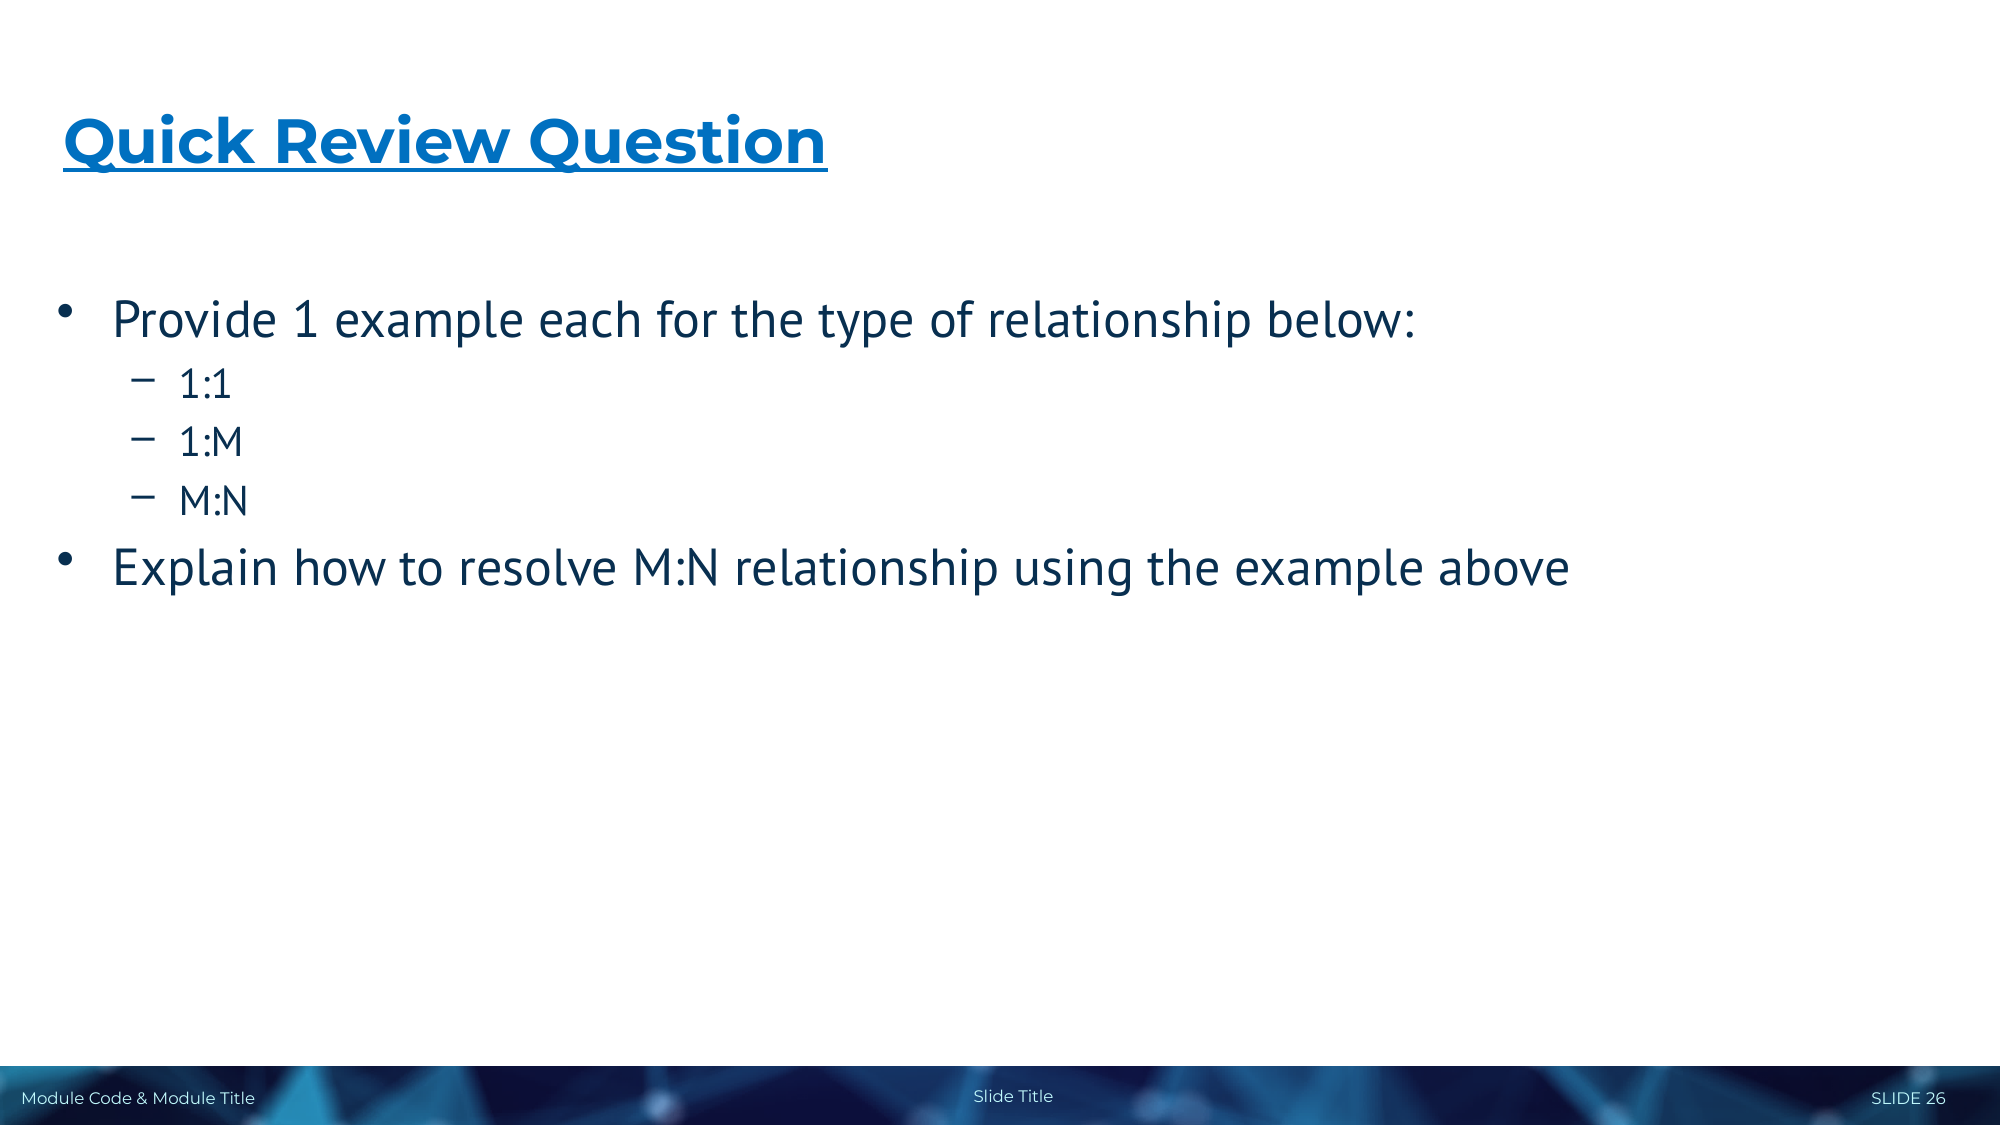

# Quick Review Question
Provide 1 example each for the type of relationship below:
1:1
1:M
M:N
Explain how to resolve M:N relationship using the example above